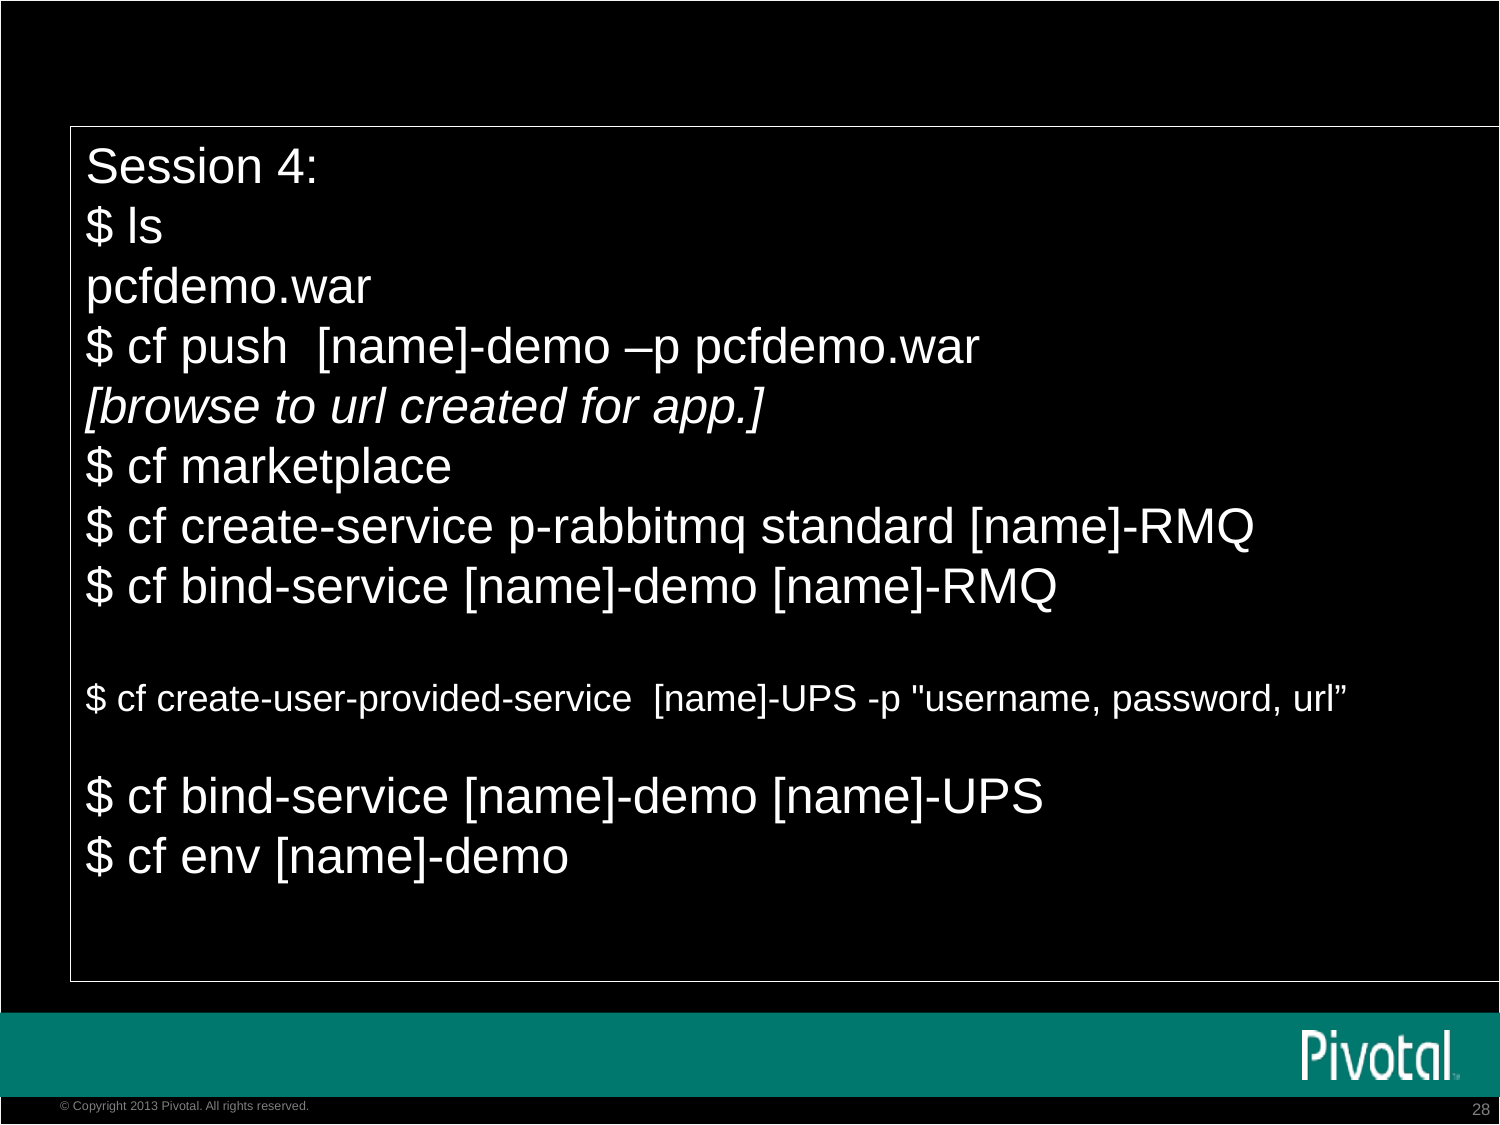

Session 4:
$ ls
pcfdemo.war
$ cf push  [name]-demo –p pcfdemo.war
[browse to url created for app.]
$ cf marketplace
$ cf create-service p-rabbitmq standard [name]-RMQ
$ cf bind-service [name]-demo [name]-RMQ

$ cf create-user-provided-service  [name]-UPS -p "username, password, url”
$ cf bind-service [name]-demo [name]-UPS
$ cf env [name]-demo